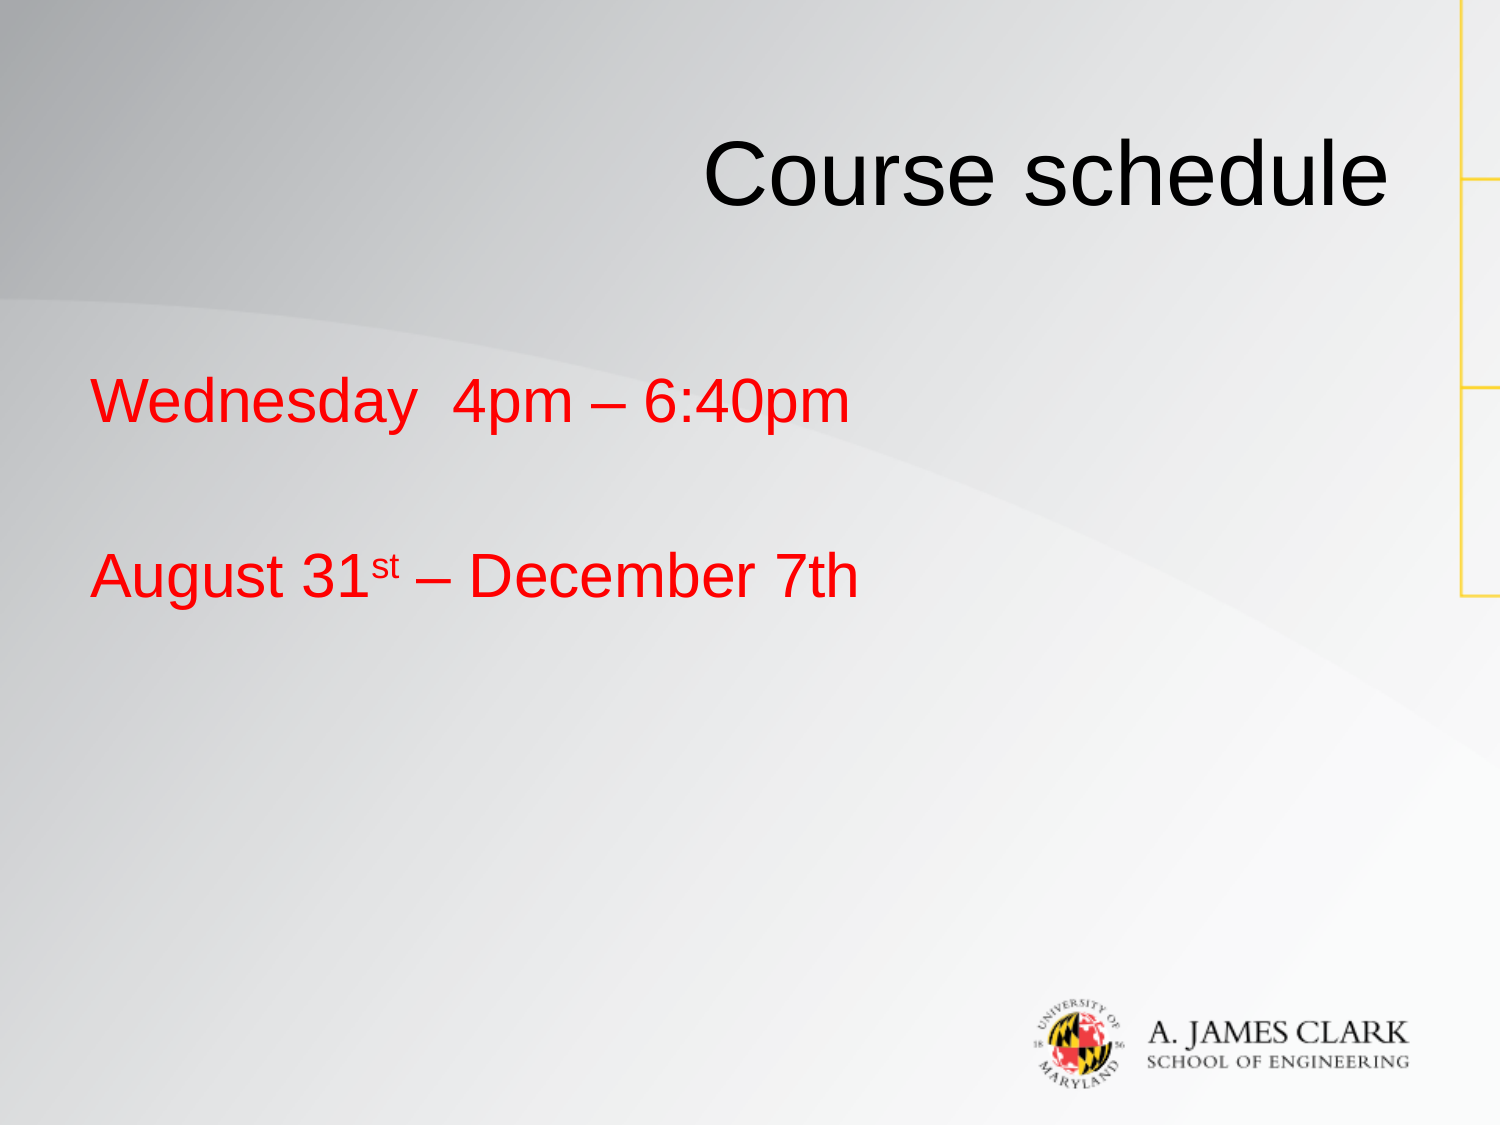

# Course schedule
Wednesday  4pm – 6:40pm

August 31st – December 7th